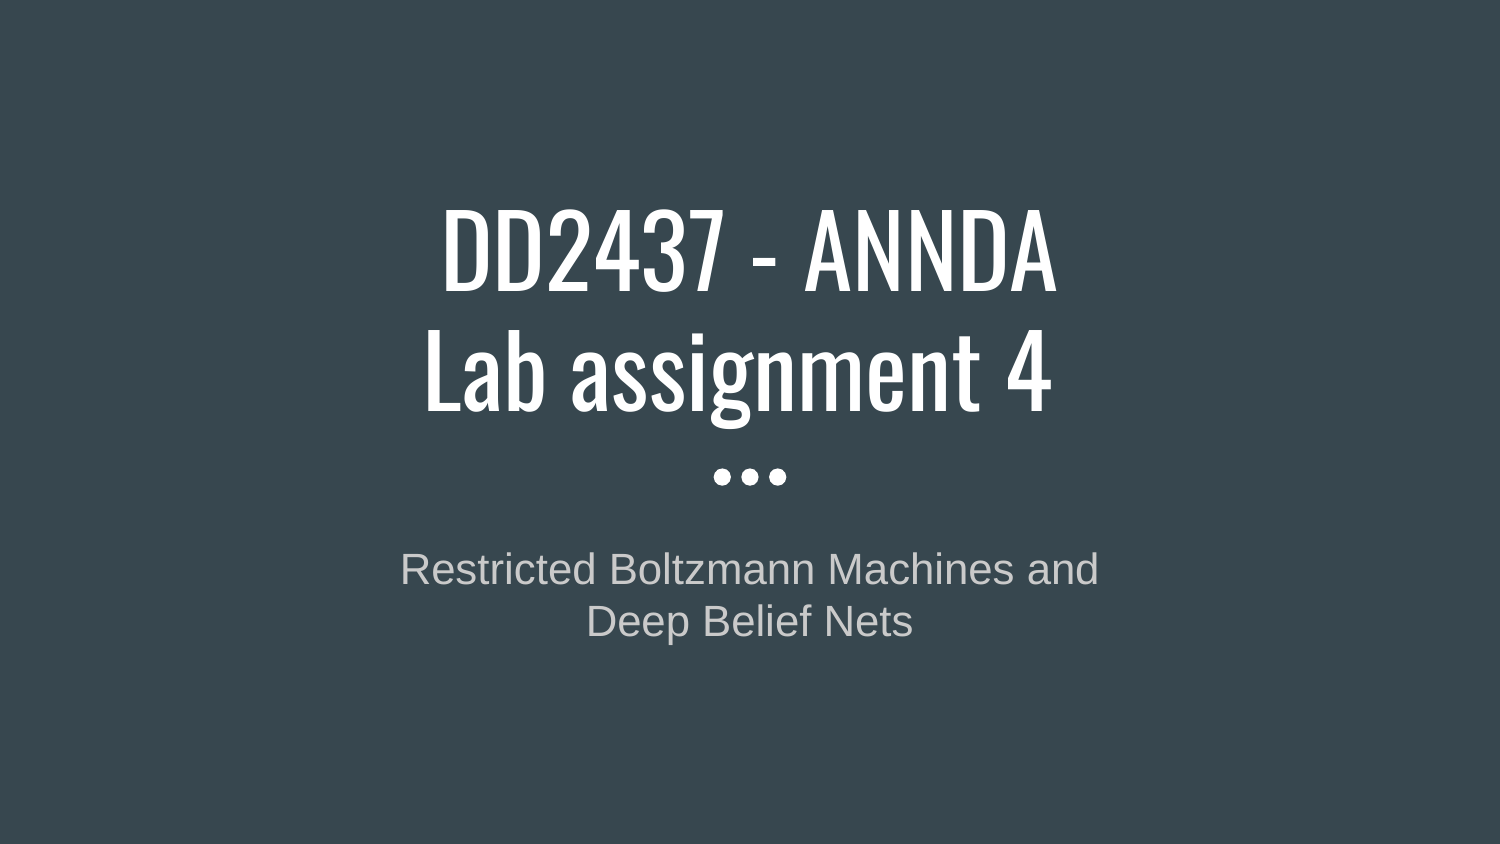

# DD2437 - ANNDA
Lab assignment 4
Restricted Boltzmann Machines and
Deep Belief Nets